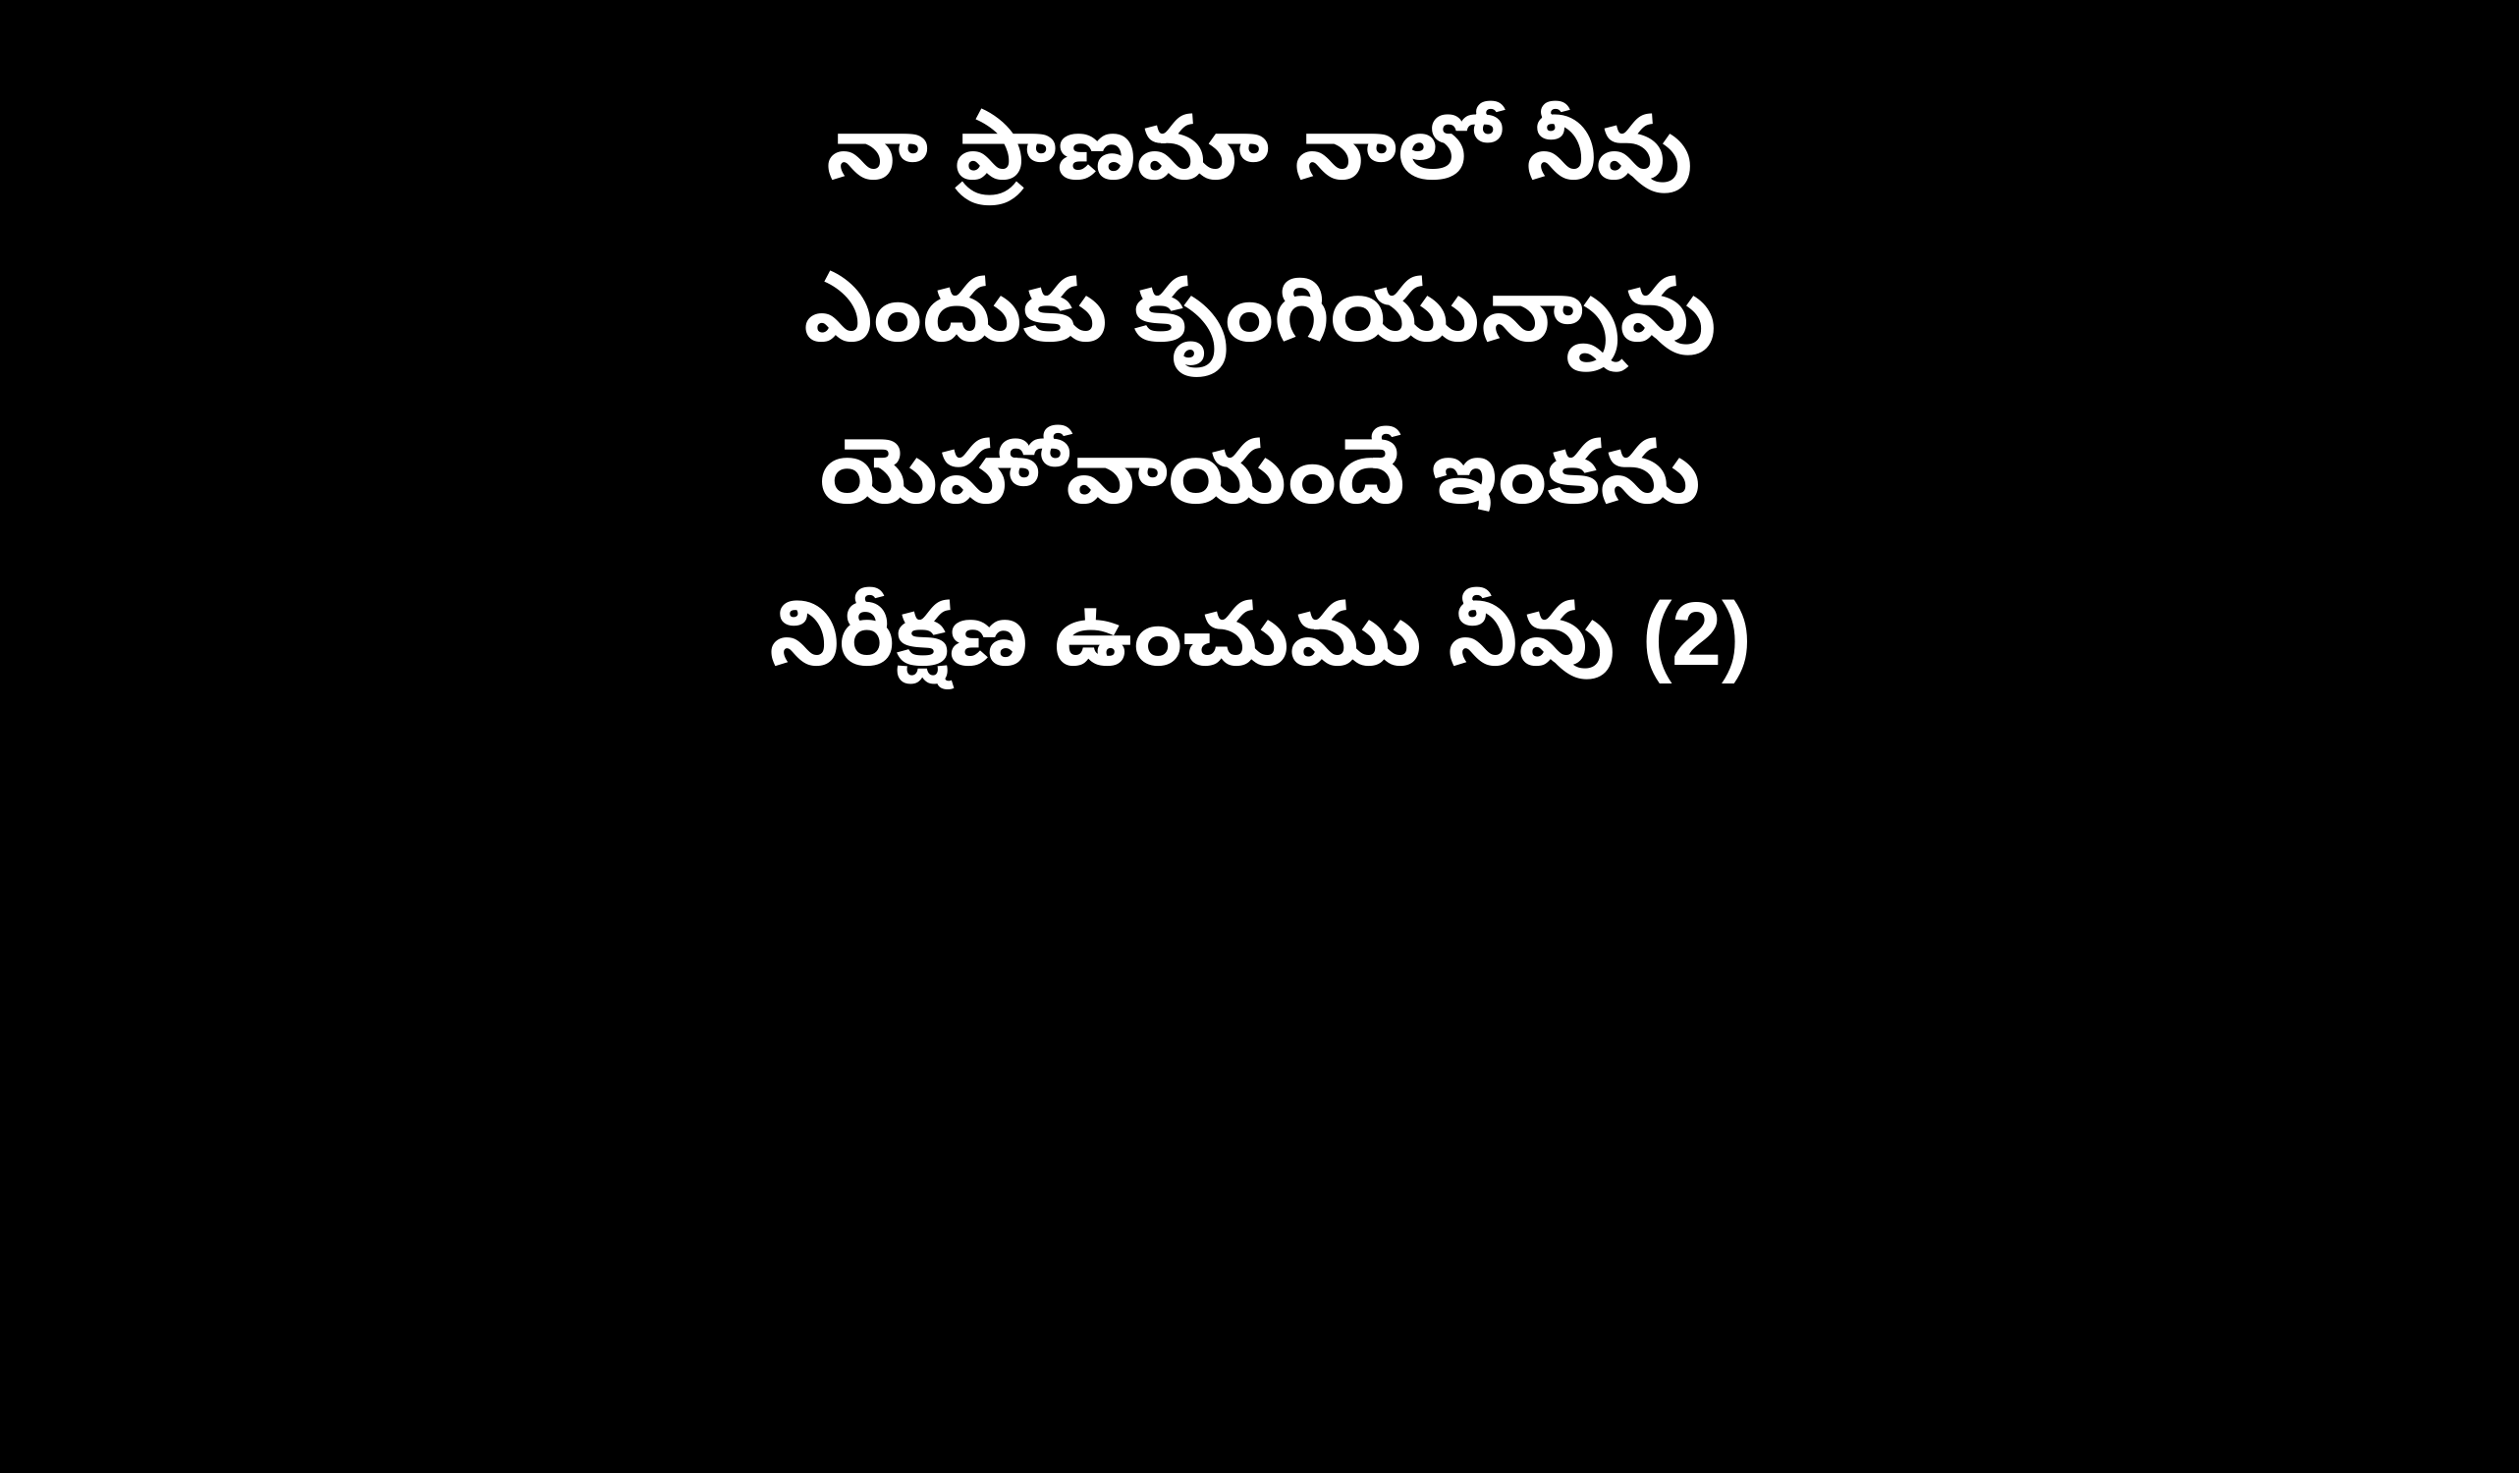

నా ప్రాణమా నాలో నీవు
ఎందుకు కృంగియున్నావు
యెహోవాయందే ఇంకను
నిరీక్షణ ఉంచుము నీవు (2)